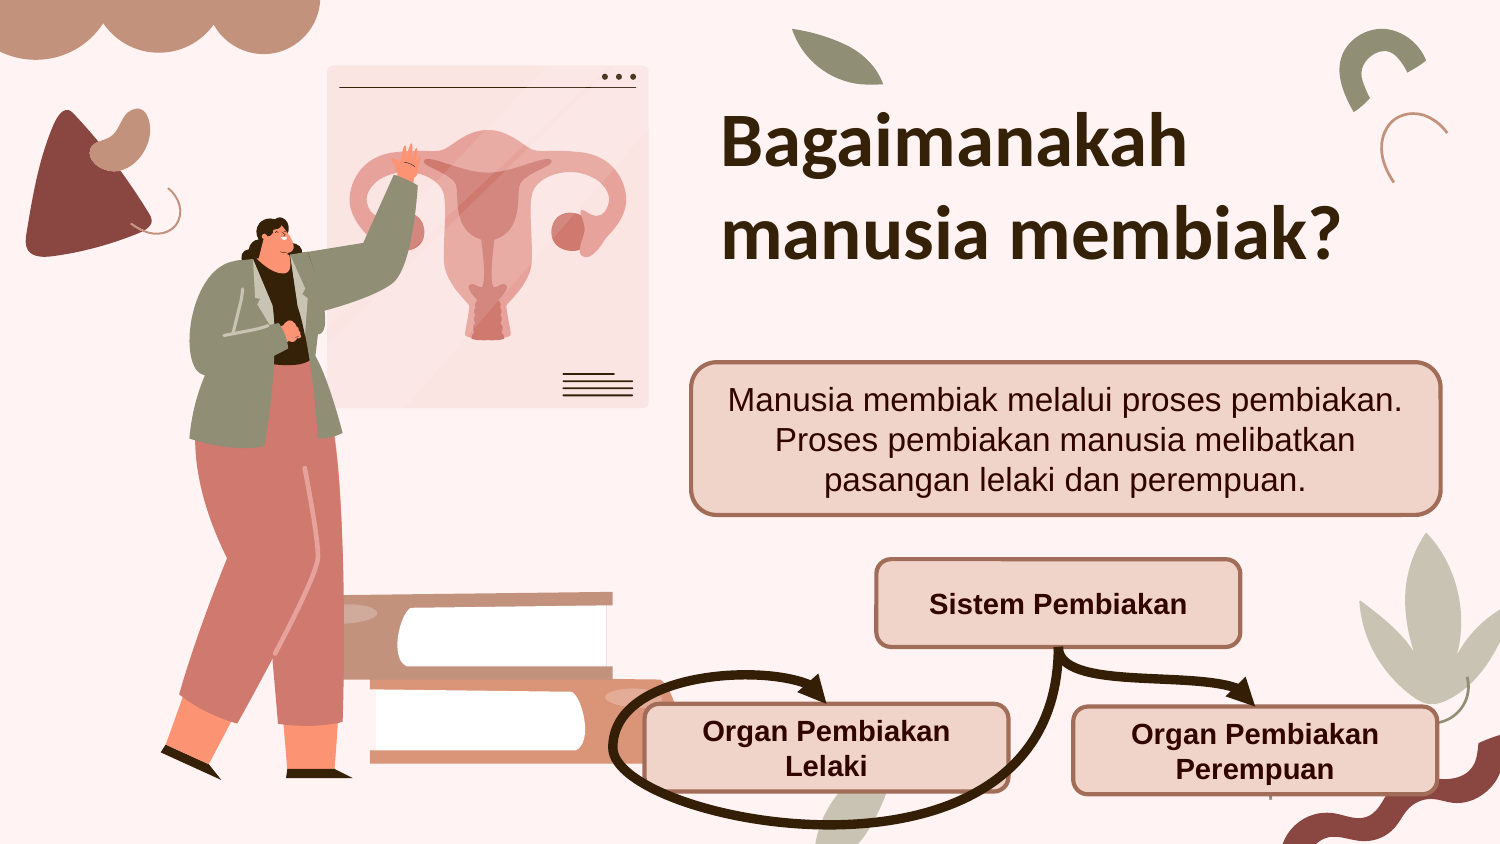

# Bagaimanakah manusia membiak?

Manusia membiak melalui proses pembiakan. Proses pembiakan manusia melibatkan pasangan lelaki dan perempuan.
Sistem Pembiakan
Organ Pembiakan Lelaki
Organ Pembiakan Perempuan